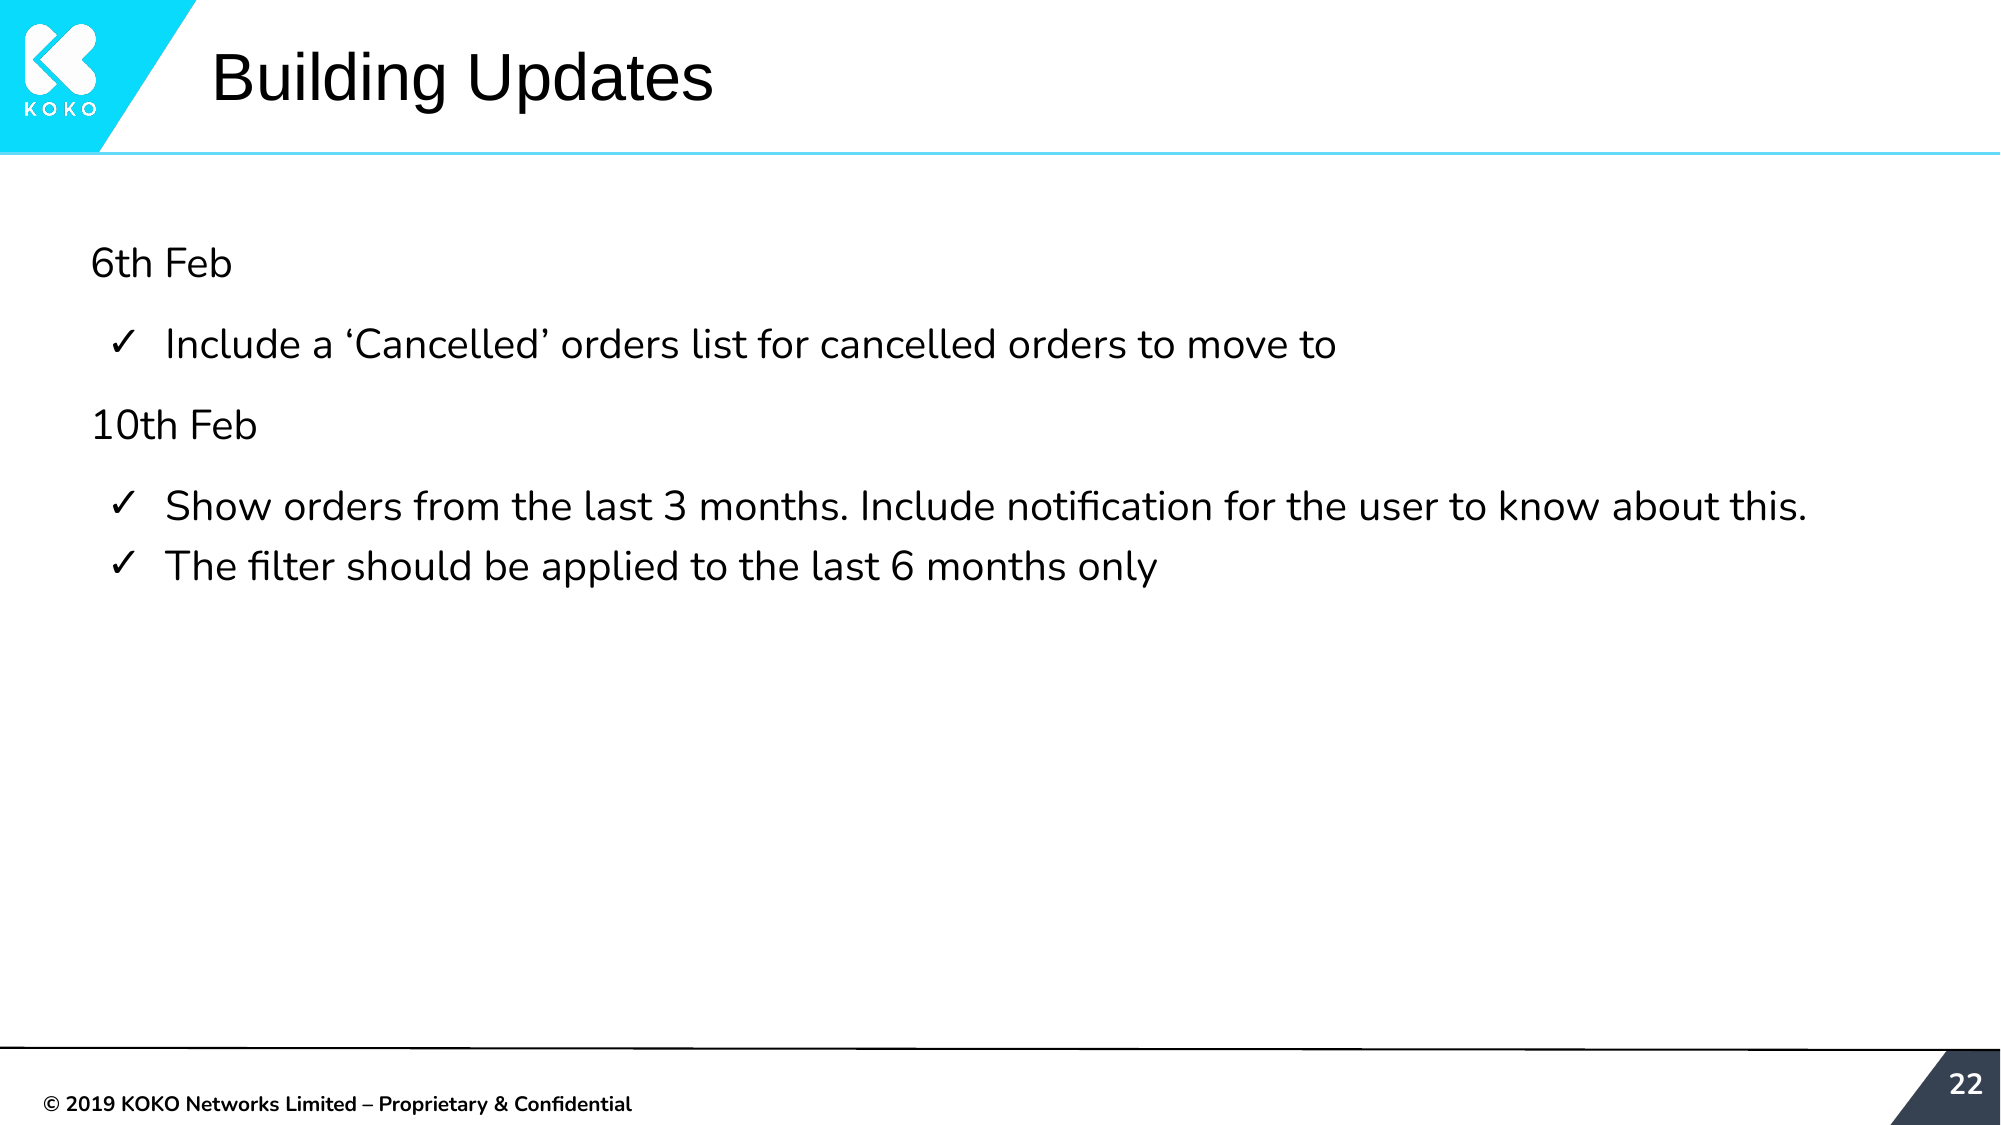

# Building Updates
6th Feb
Include a ‘Cancelled’ orders list for cancelled orders to move to
10th Feb
Show orders from the last 3 months. Include notification for the user to know about this.
The filter should be applied to the last 6 months only

22